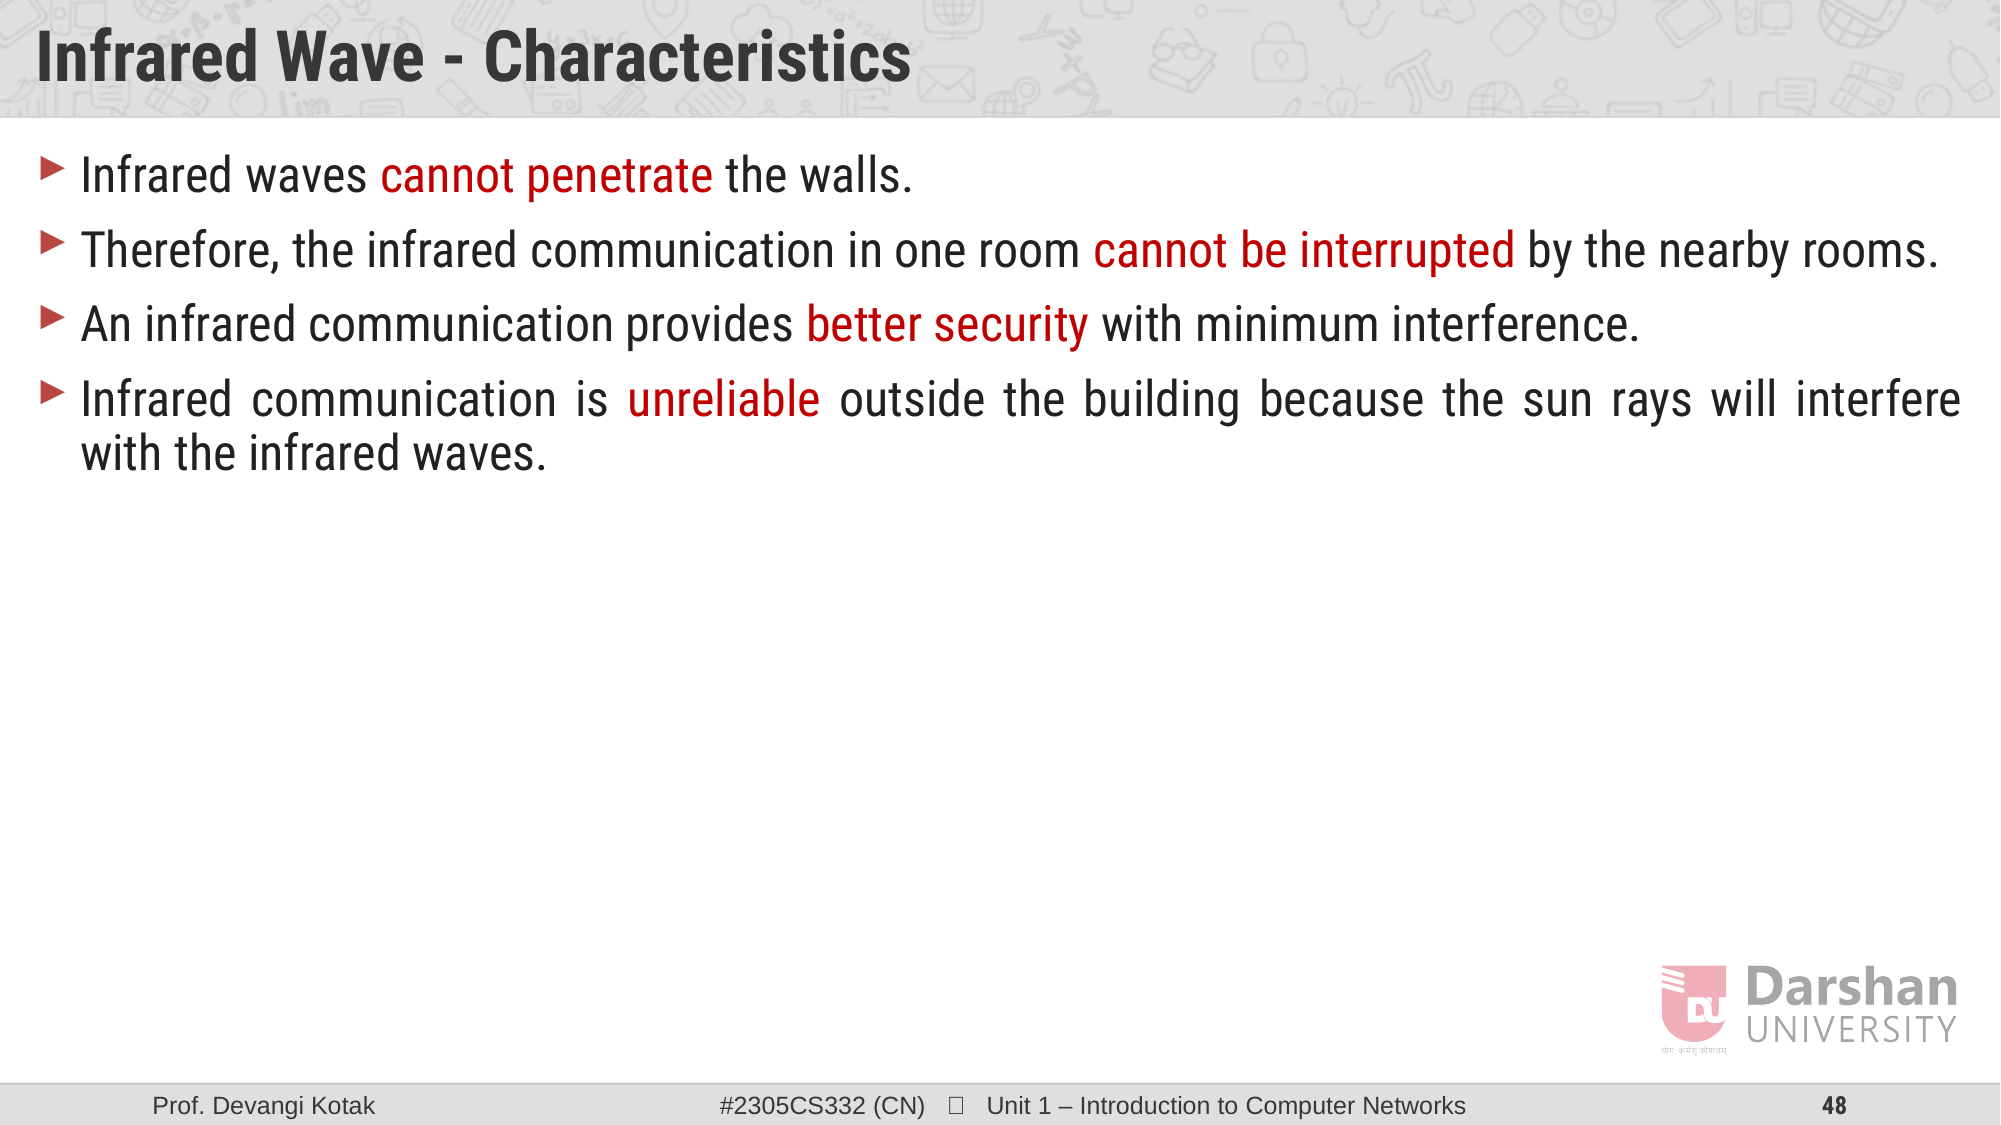

# Infrared Wave - Characteristics
Infrared waves cannot penetrate the walls.
Therefore, the infrared communication in one room cannot be interrupted by the nearby rooms.
An infrared communication provides better security with minimum interference.
Infrared communication is unreliable outside the building because the sun rays will interfere with the infrared waves.